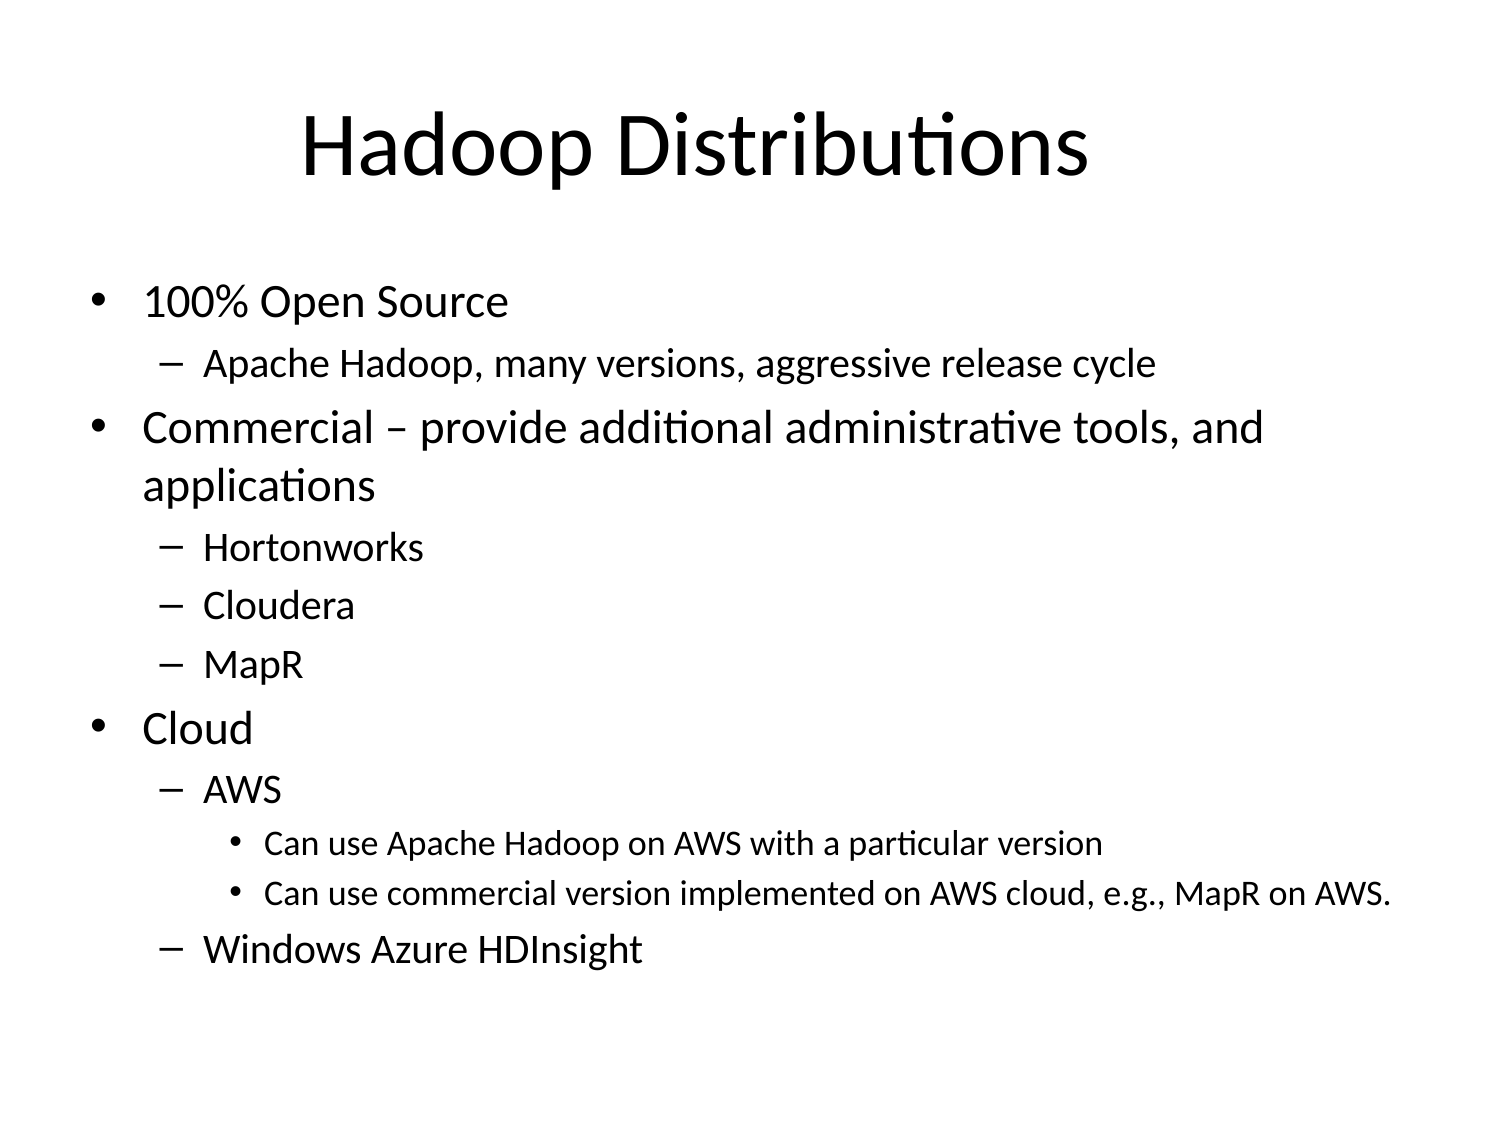

# Hadoop Distributions
100% Open Source
Apache Hadoop, many versions, aggressive release cycle
Commercial – provide additional administrative tools, and applications
Hortonworks
Cloudera
MapR
Cloud
AWS
Can use Apache Hadoop on AWS with a particular version
Can use commercial version implemented on AWS cloud, e.g., MapR on AWS.
Windows Azure HDInsight